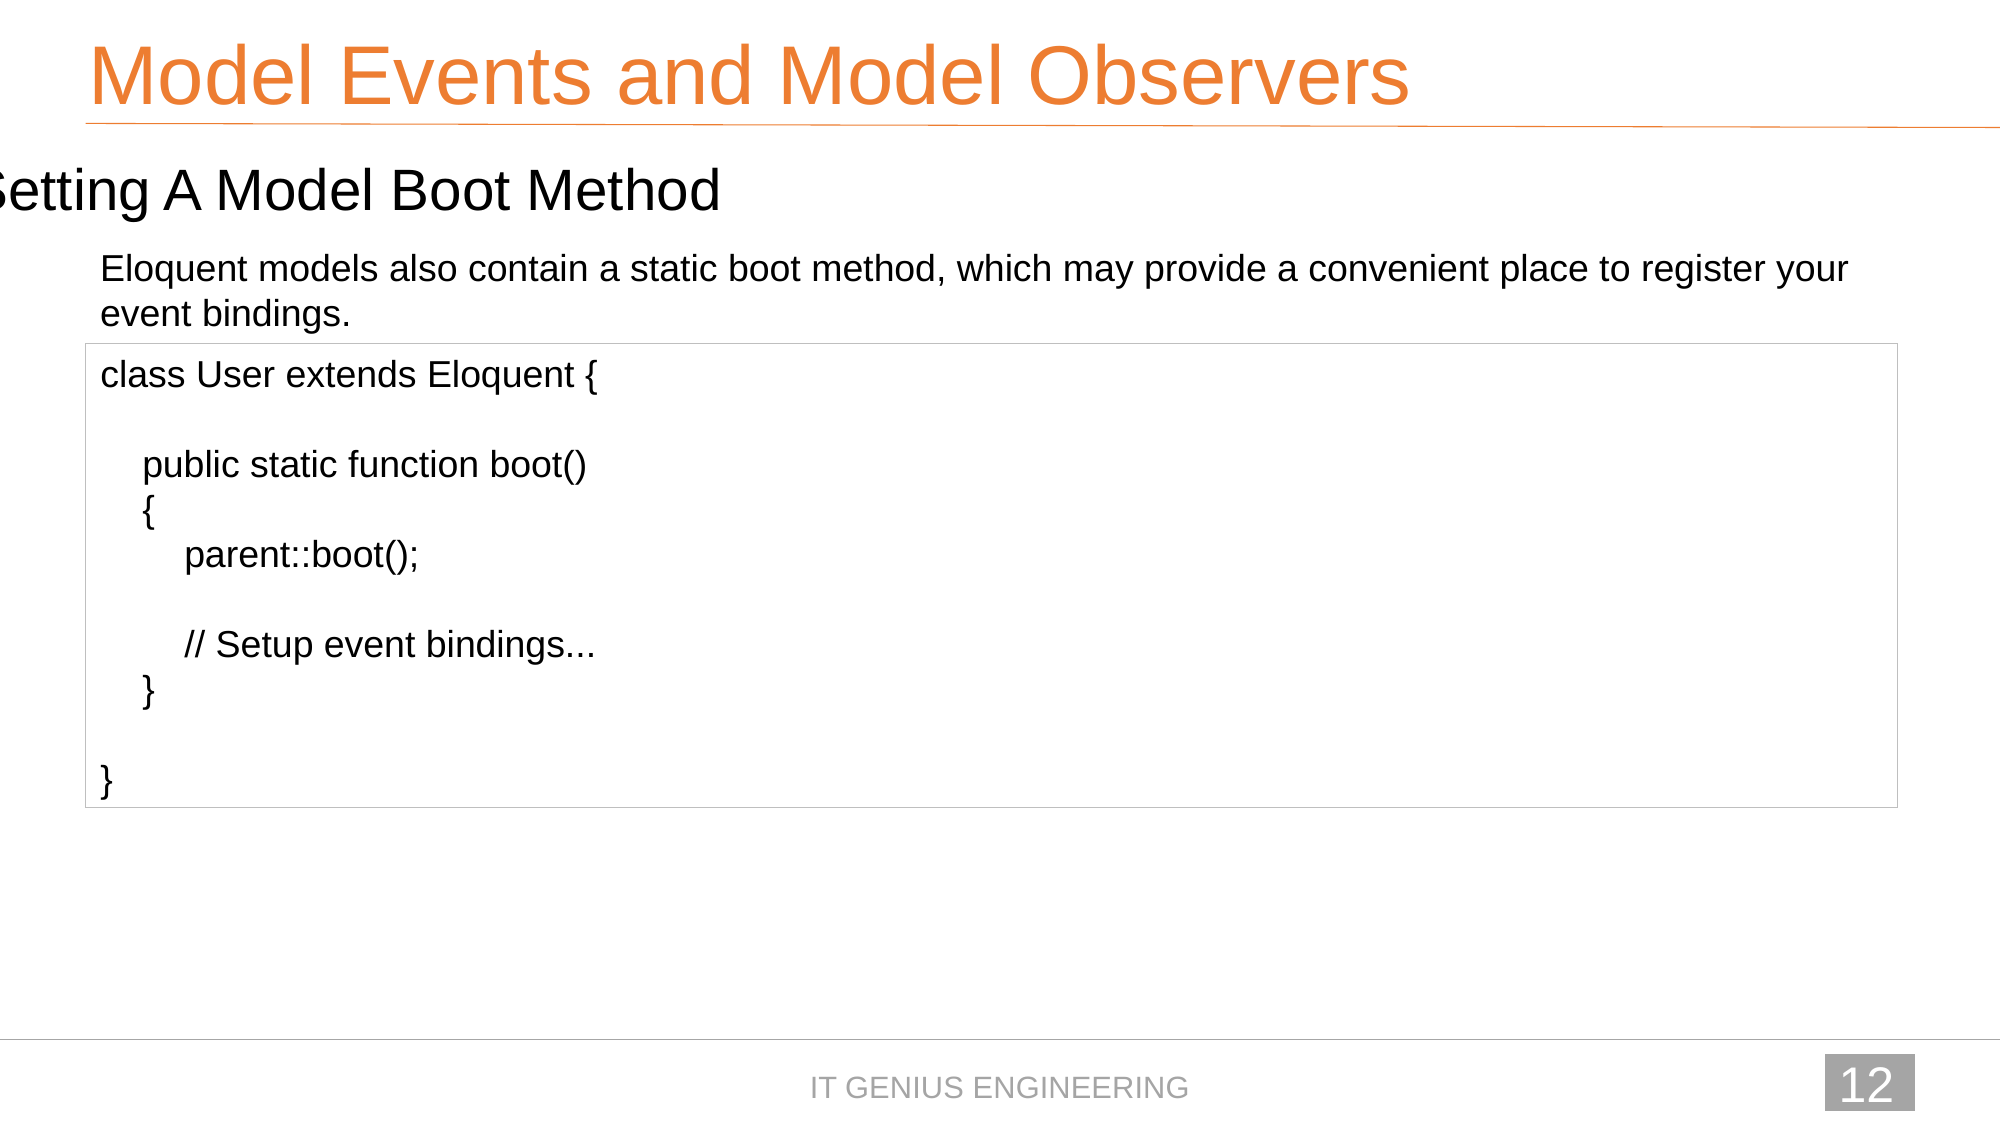

Model Events and Model Observers
Setting A Model Boot Method
Eloquent models also contain a static boot method, which may provide a convenient place to register your event bindings.
class User extends Eloquent {

    public static function boot()
    {
        parent::boot();

        // Setup event bindings...
    }

}
121
IT GENIUS ENGINEERING